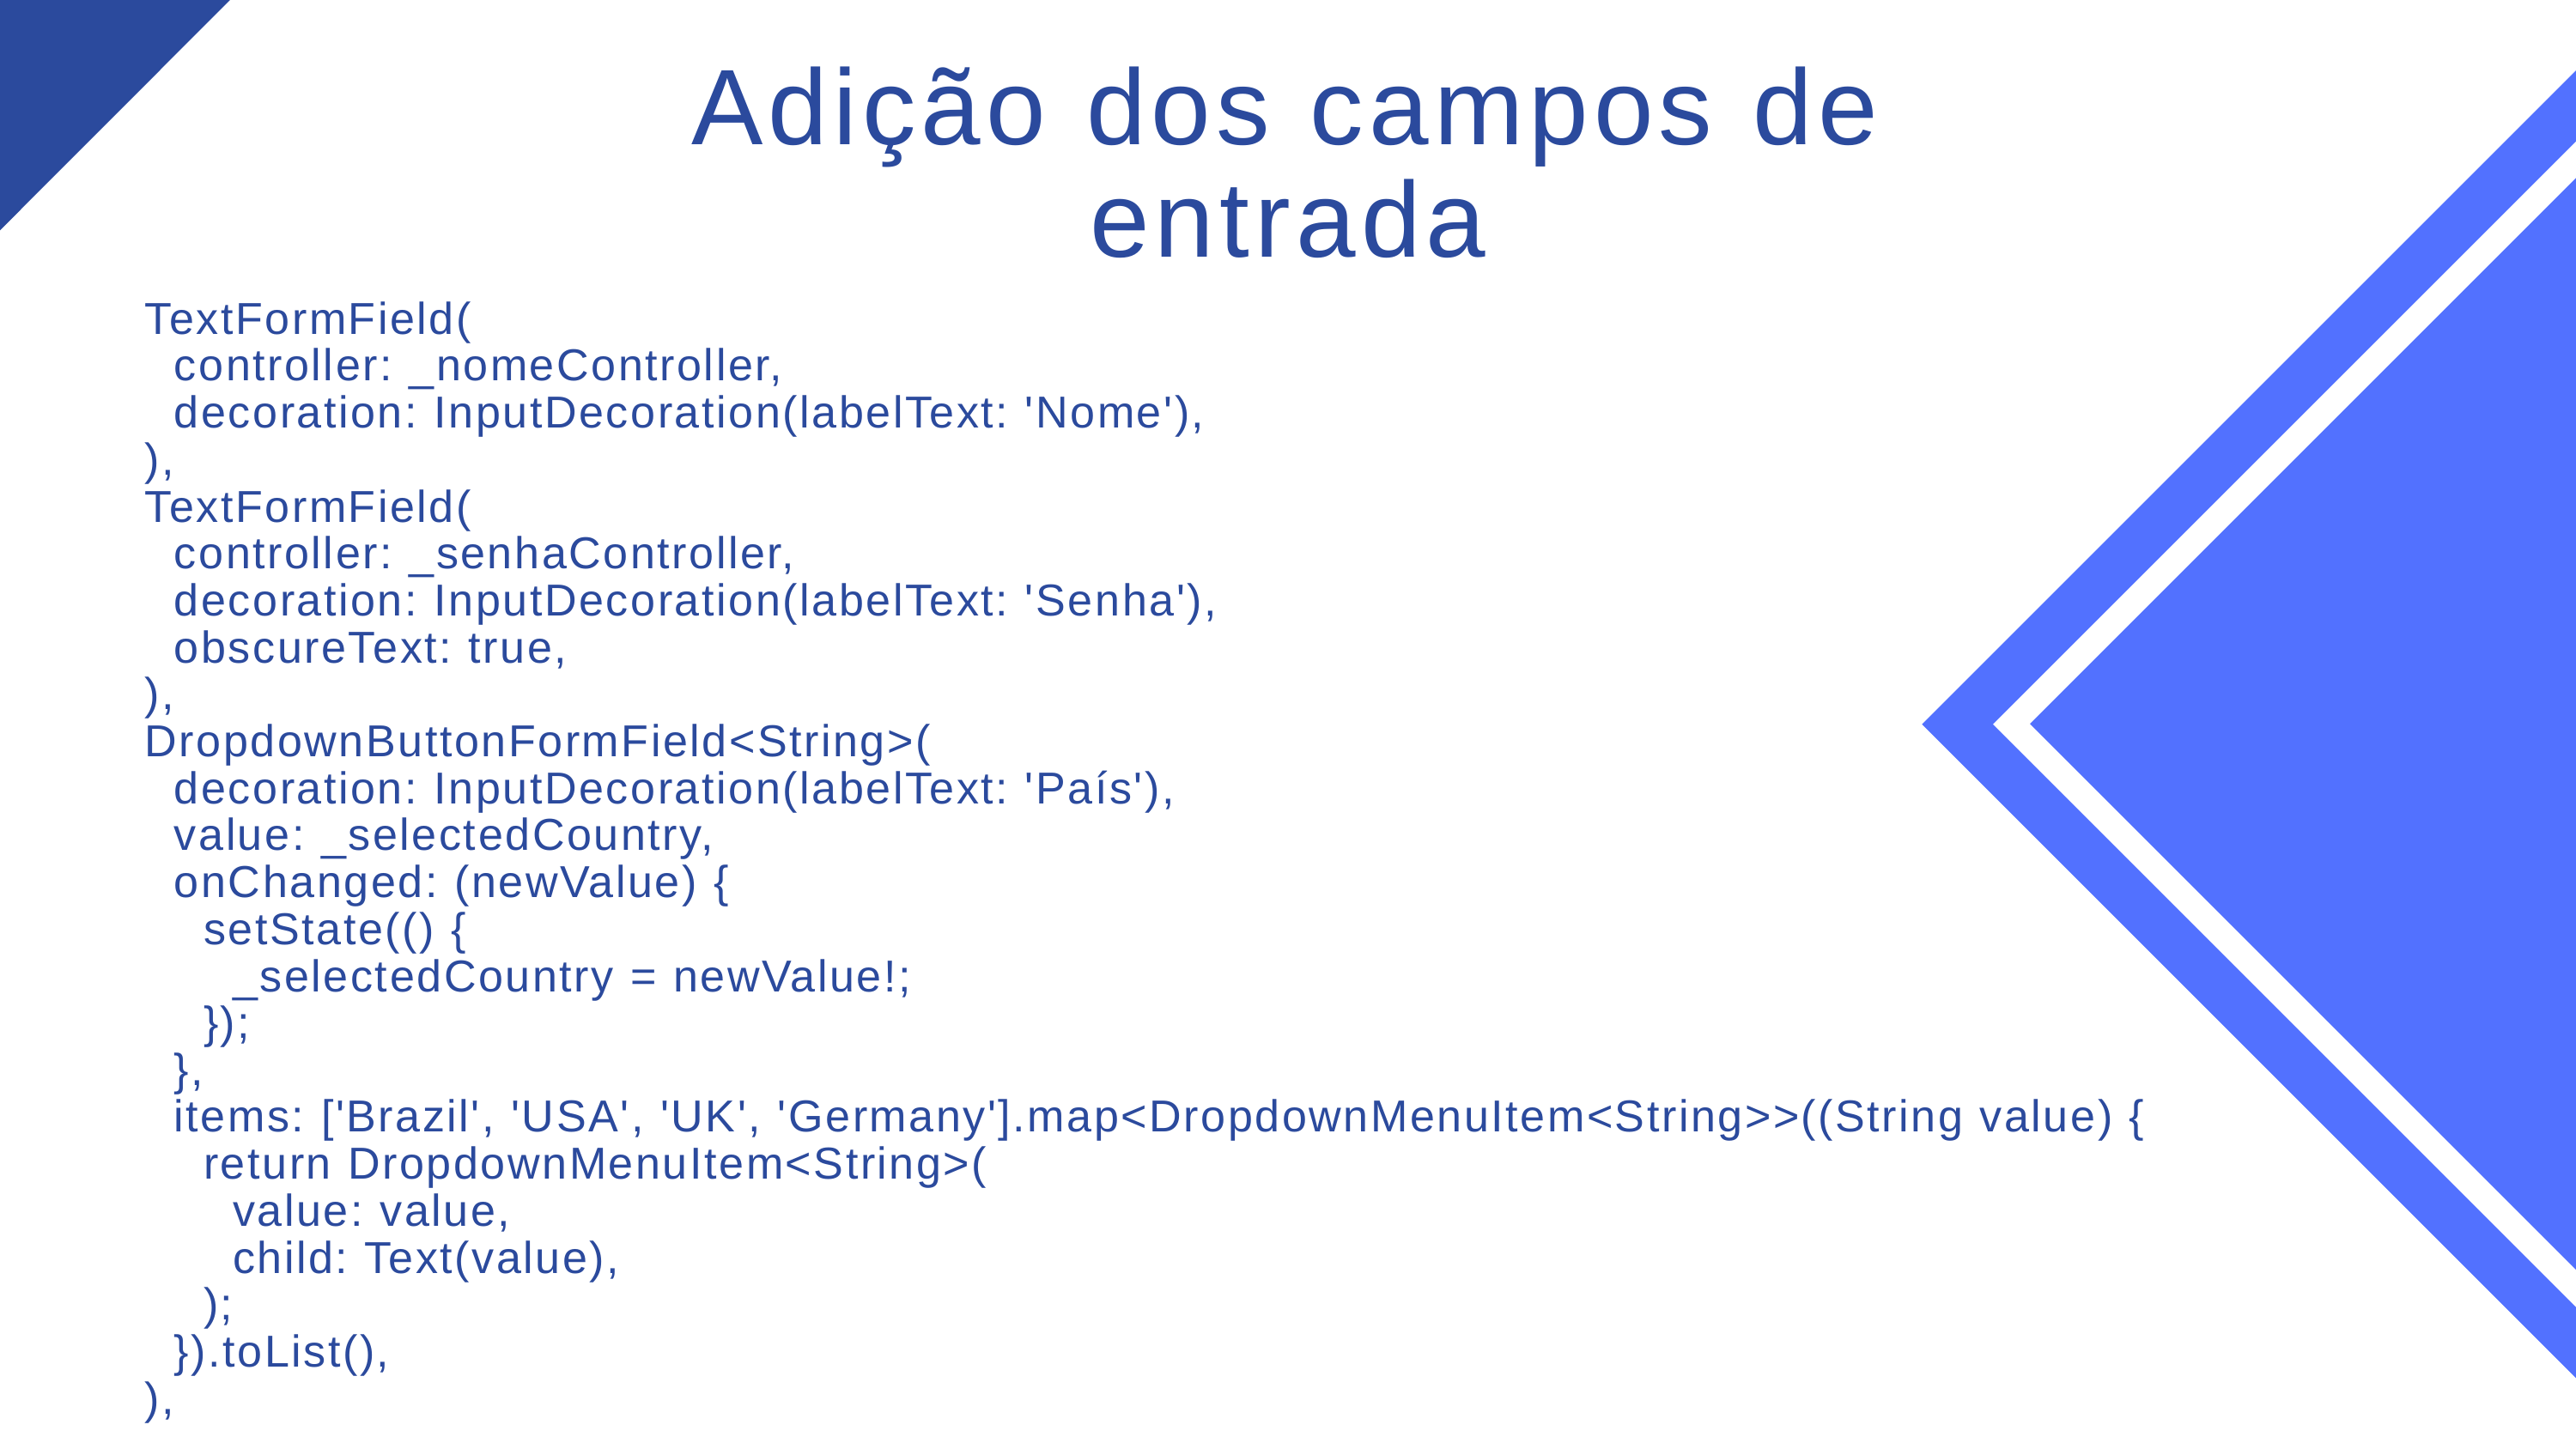

Adição dos campos de entrada

TextFormField(
  controller: _nomeController,
  decoration: InputDecoration(labelText: 'Nome'),
),
TextFormField(
  controller: _senhaController,
  decoration: InputDecoration(labelText: 'Senha'),
  obscureText: true,
),
DropdownButtonFormField<String>(
  decoration: InputDecoration(labelText: 'País'),
  value: _selectedCountry,
  onChanged: (newValue) {
    setState(() {
      _selectedCountry = newValue!;
    });
  },
  items: ['Brazil', 'USA', 'UK', 'Germany'].map<DropdownMenuItem<String>>((String value) {
    return DropdownMenuItem<String>(
      value: value,
      child: Text(value),
    );
  }).toList(),
),